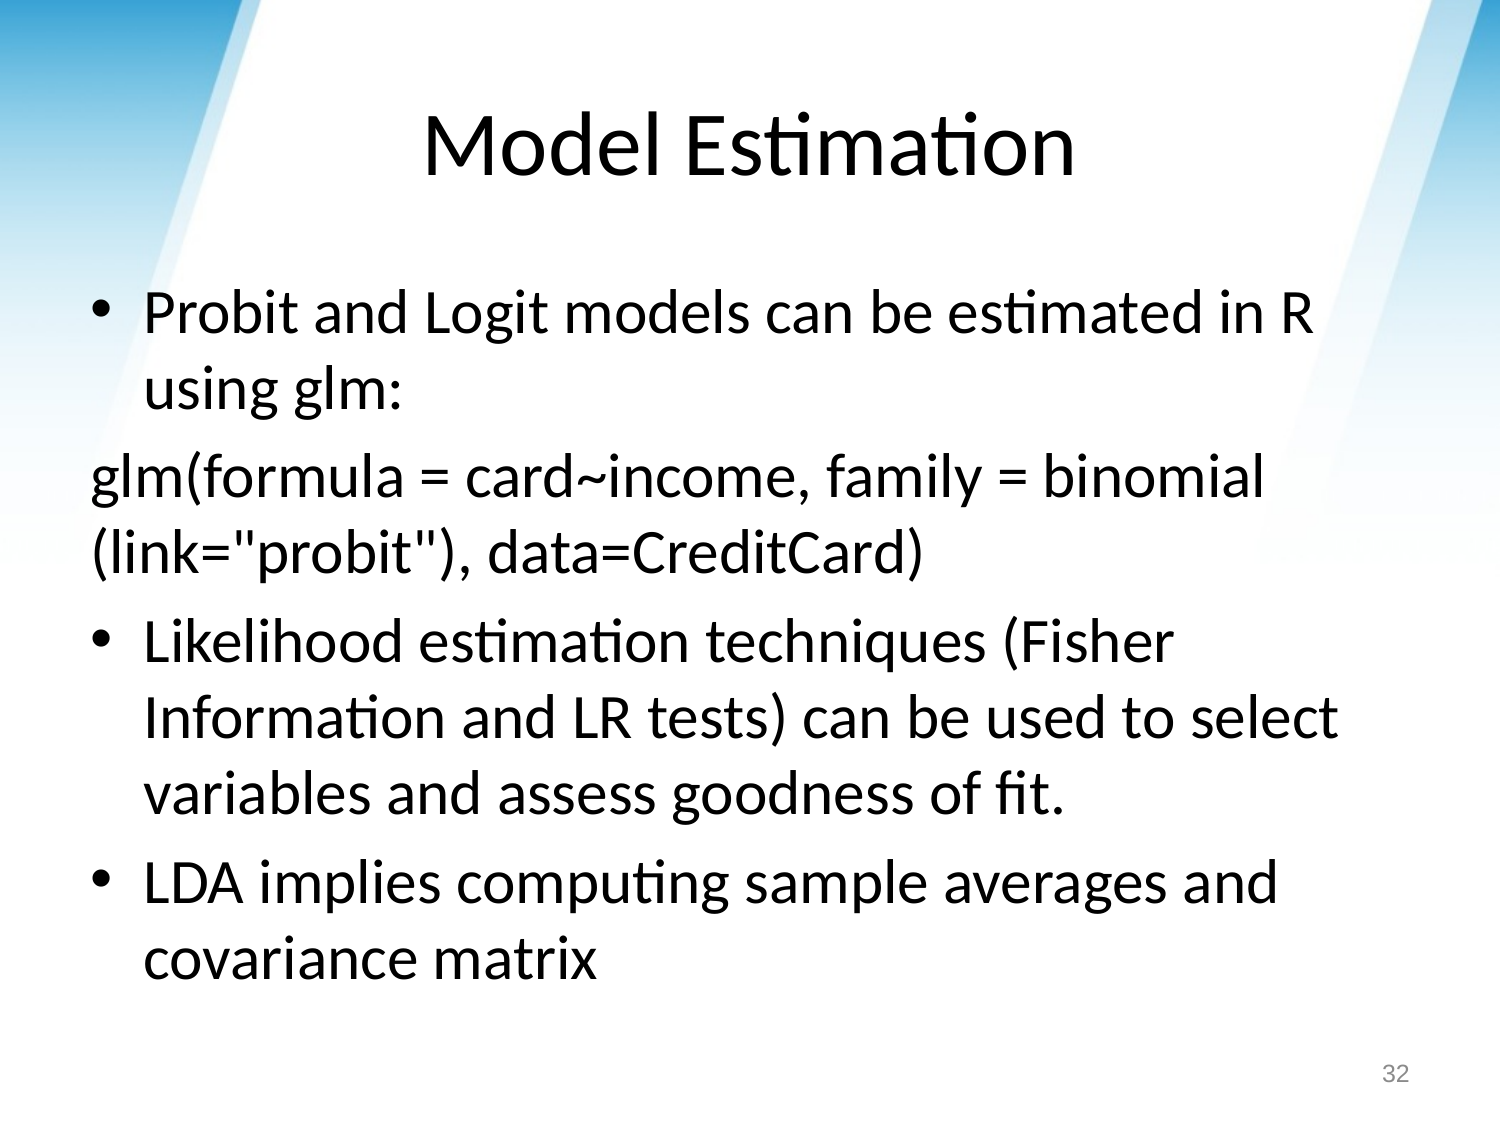

# Model Estimation
Probit and Logit models can be estimated in R using glm:
glm(formula = card~income, family = binomial (link="probit"), data=CreditCard)
Likelihood estimation techniques (Fisher Information and LR tests) can be used to select variables and assess goodness of fit.
LDA implies computing sample averages and covariance matrix

32